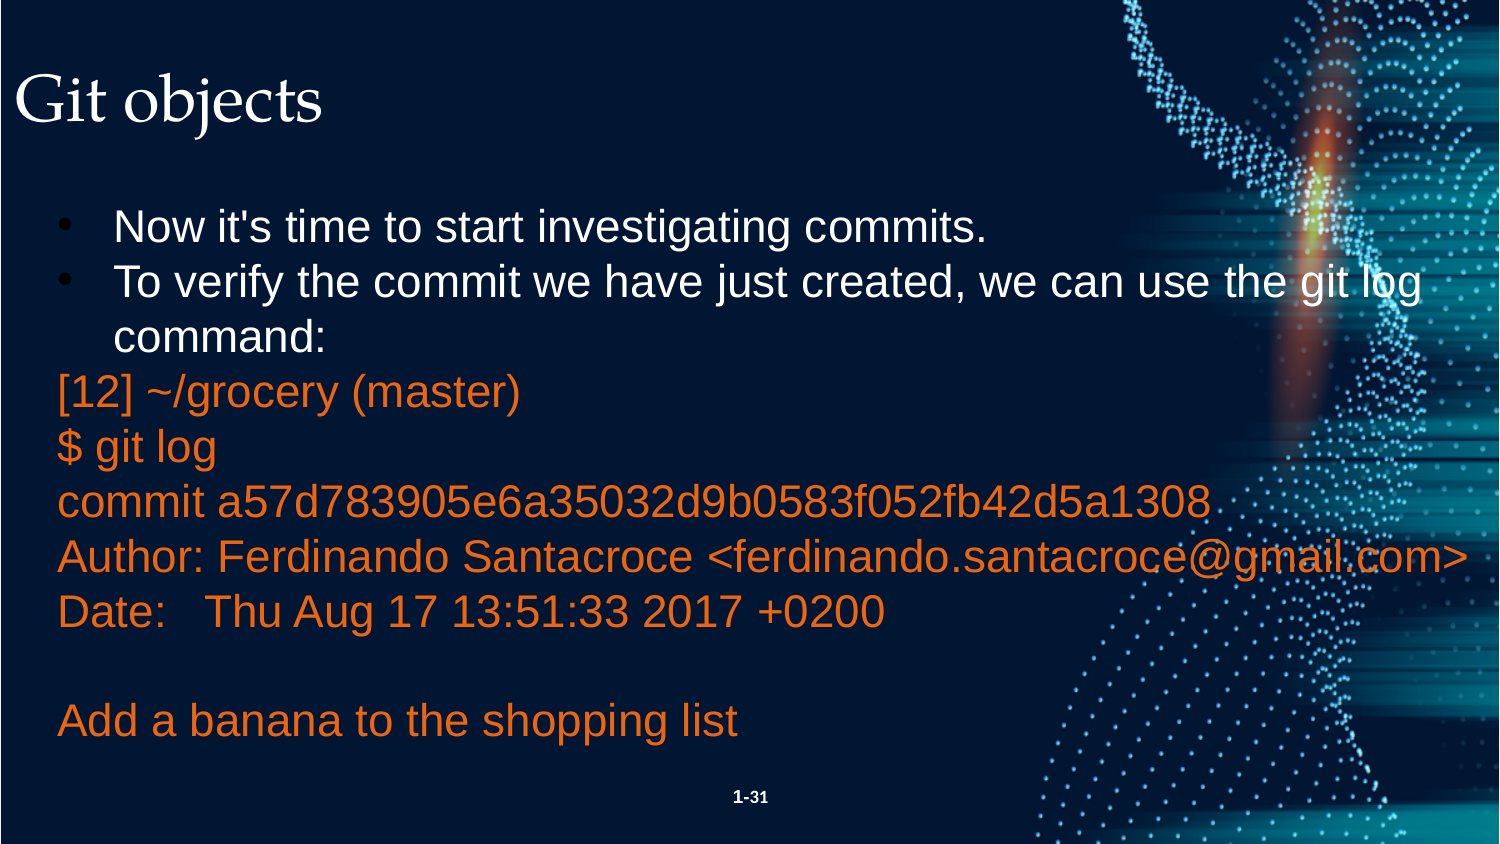

Git objects
Now it's time to start investigating commits.
To verify the commit we have just created, we can use the git log command:
[12] ~/grocery (master)
$ git log
commit a57d783905e6a35032d9b0583f052fb42d5a1308
Author: Ferdinando Santacroce <ferdinando.santacroce@gmail.com>
Date:   Thu Aug 17 13:51:33 2017 +0200

Add a banana to the shopping list
1-31